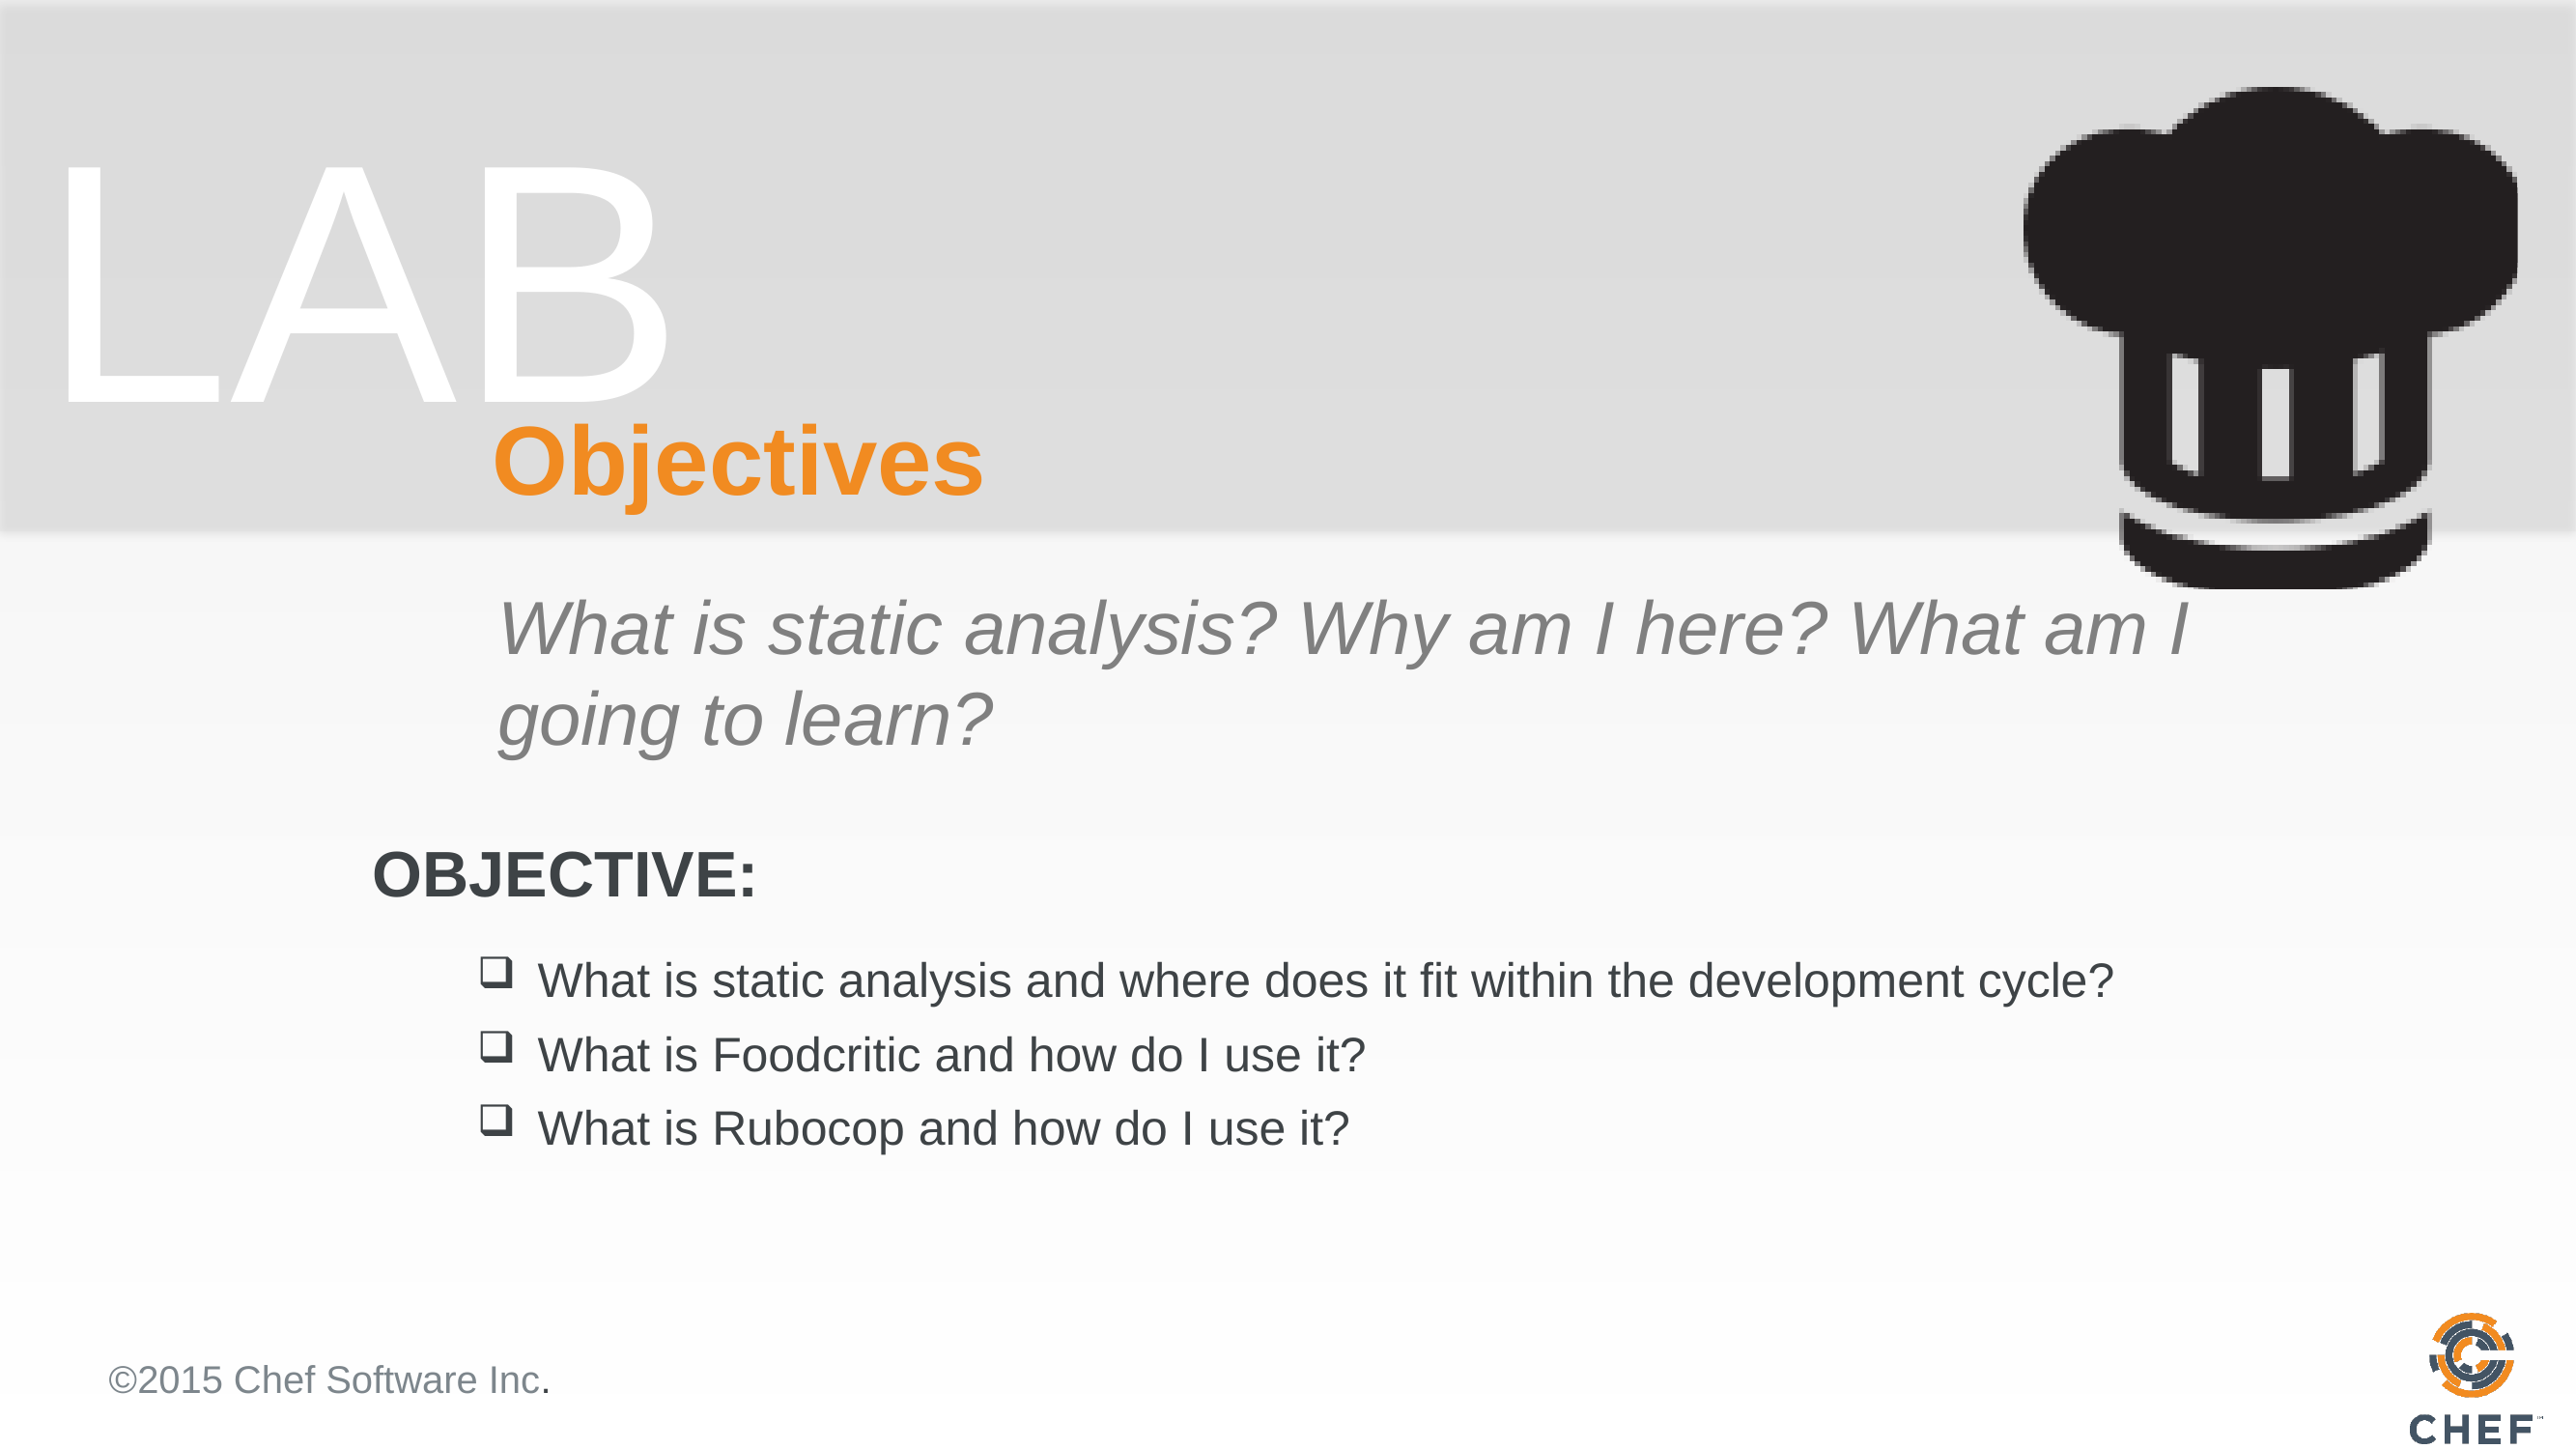

# Objectives
What is static analysis? Why am I here? What am I going to learn?
What is static analysis and where does it fit within the development cycle?
What is Foodcritic and how do I use it?
What is Rubocop and how do I use it?